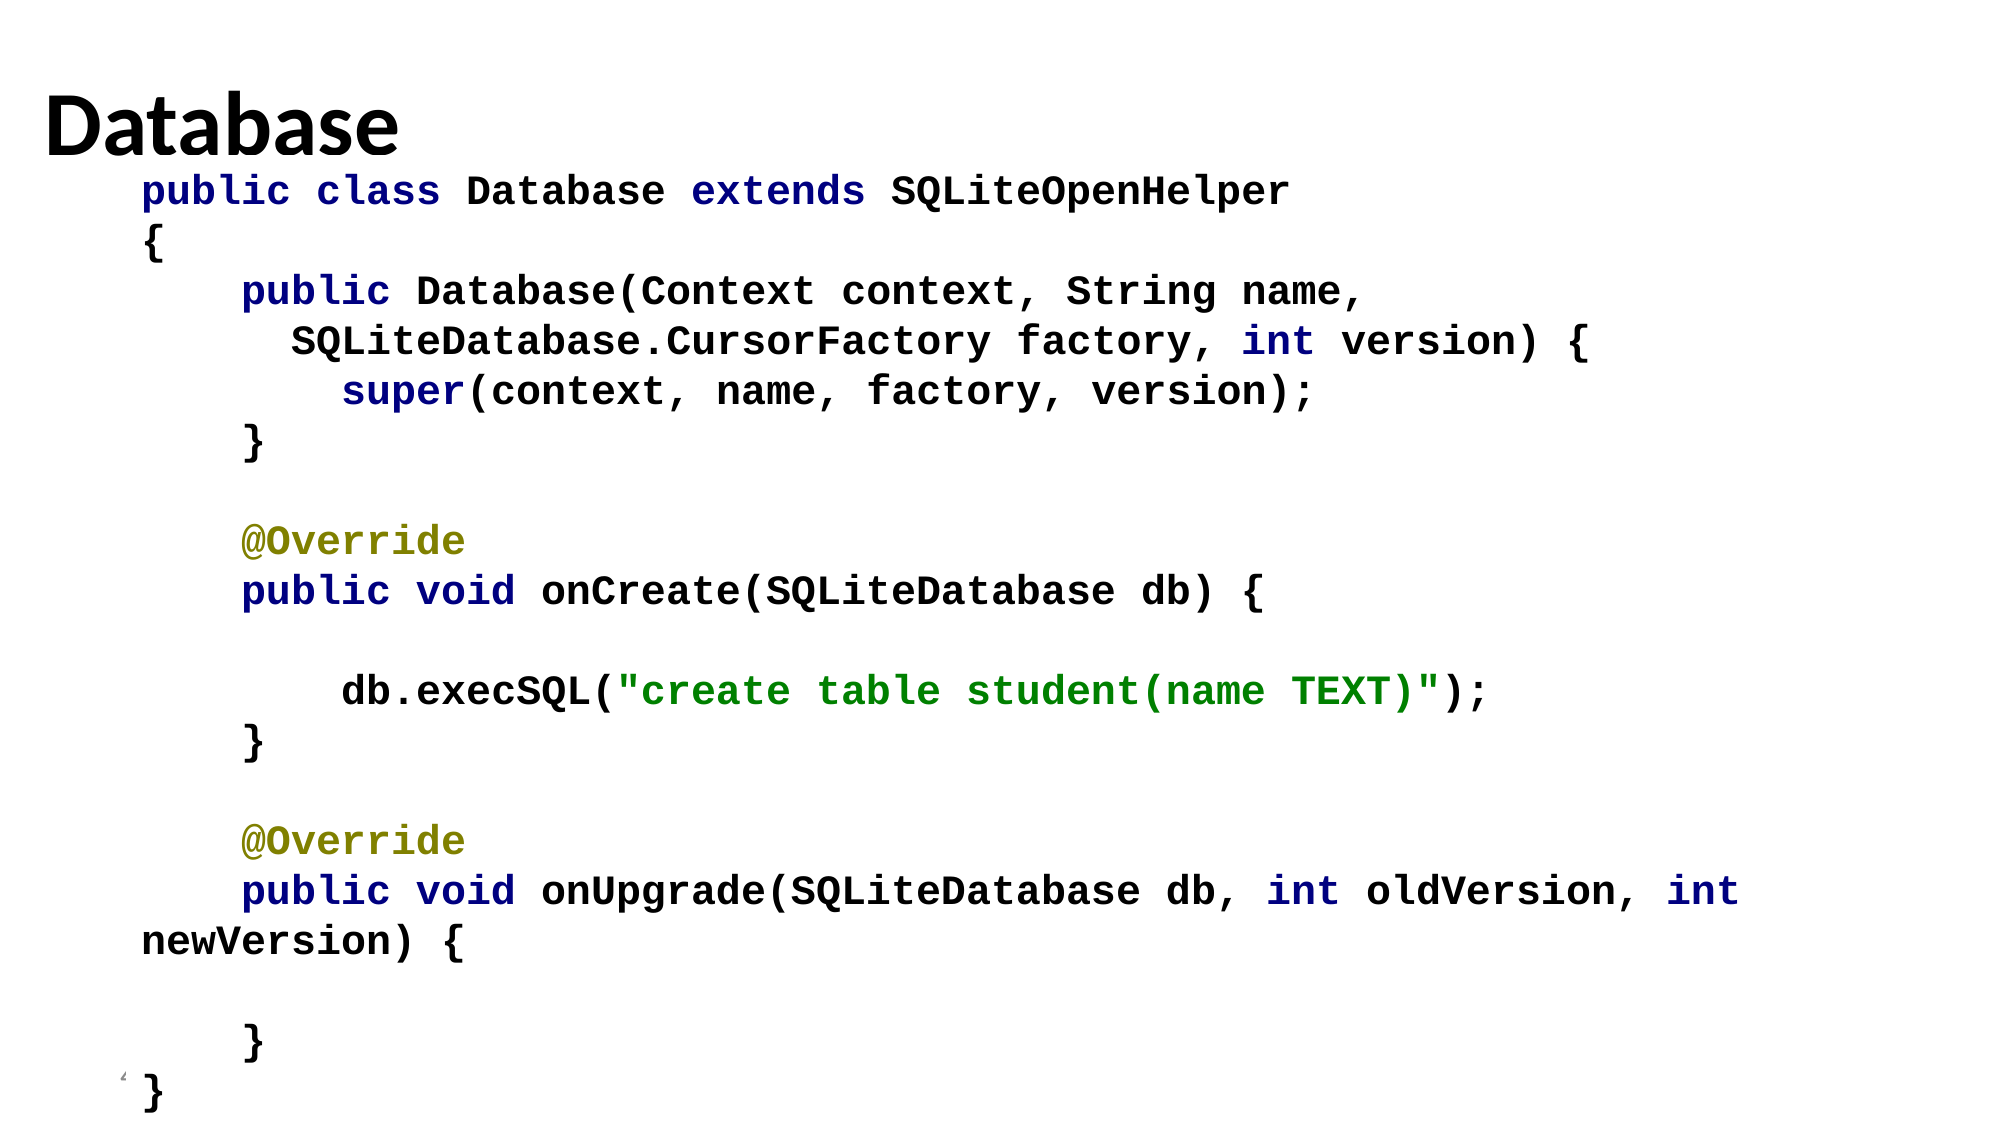

# Database
public class Database extends SQLiteOpenHelper
{
    public Database(Context context, String name,
	SQLiteDatabase.CursorFactory factory, int version) {
        super(context, name, factory, version);
    }
    @Override
    public void onCreate(SQLiteDatabase db) {
        db.execSQL("create table student(name TEXT)");
    }
    @Override
    public void onUpgrade(SQLiteDatabase db, int oldVersion, int newVersion) {
    }
}
4/22/2020
Manoj M V | Dept of CSE | NITK Surathkal